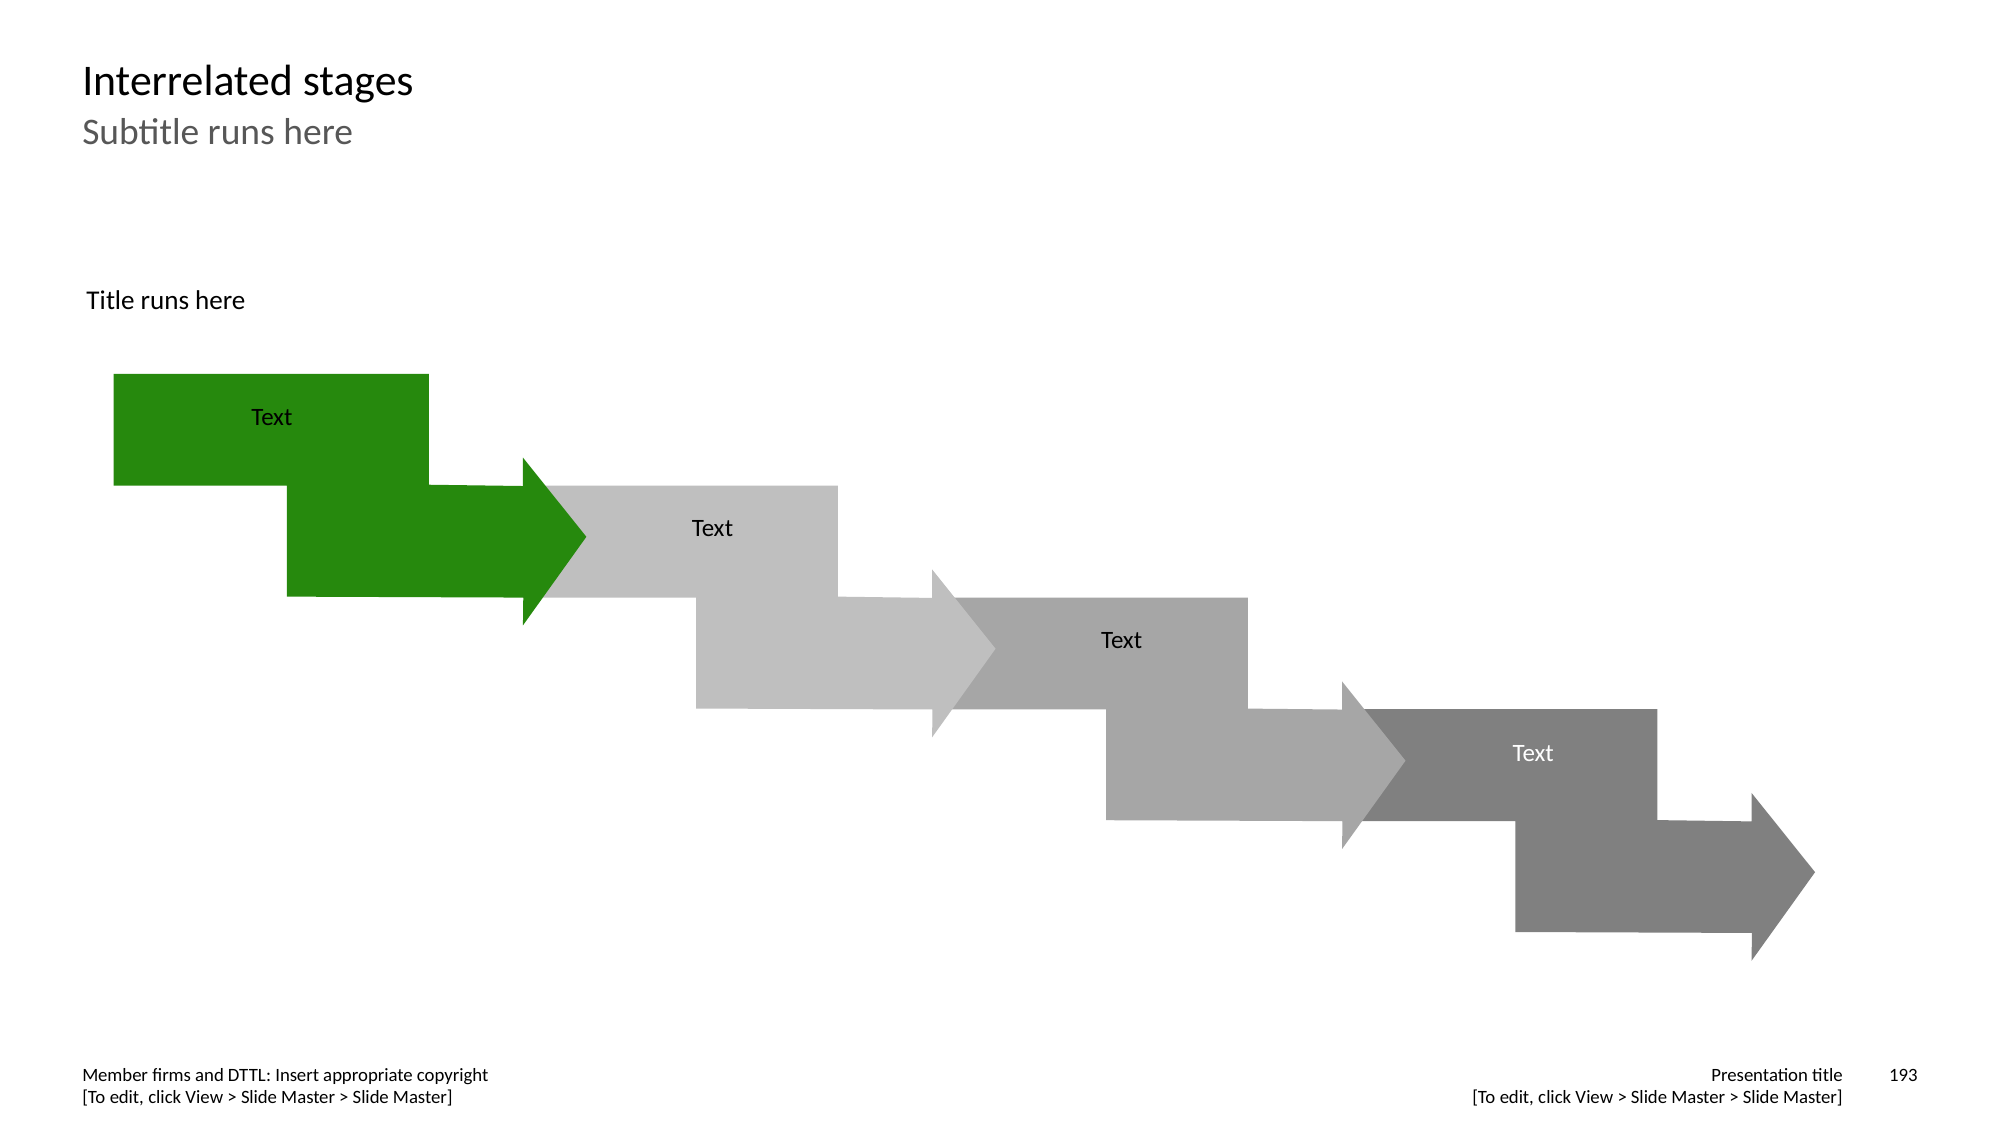

# Interrelated stages
Subtitle runs here
Title runs here

Text

Text

Text

Text